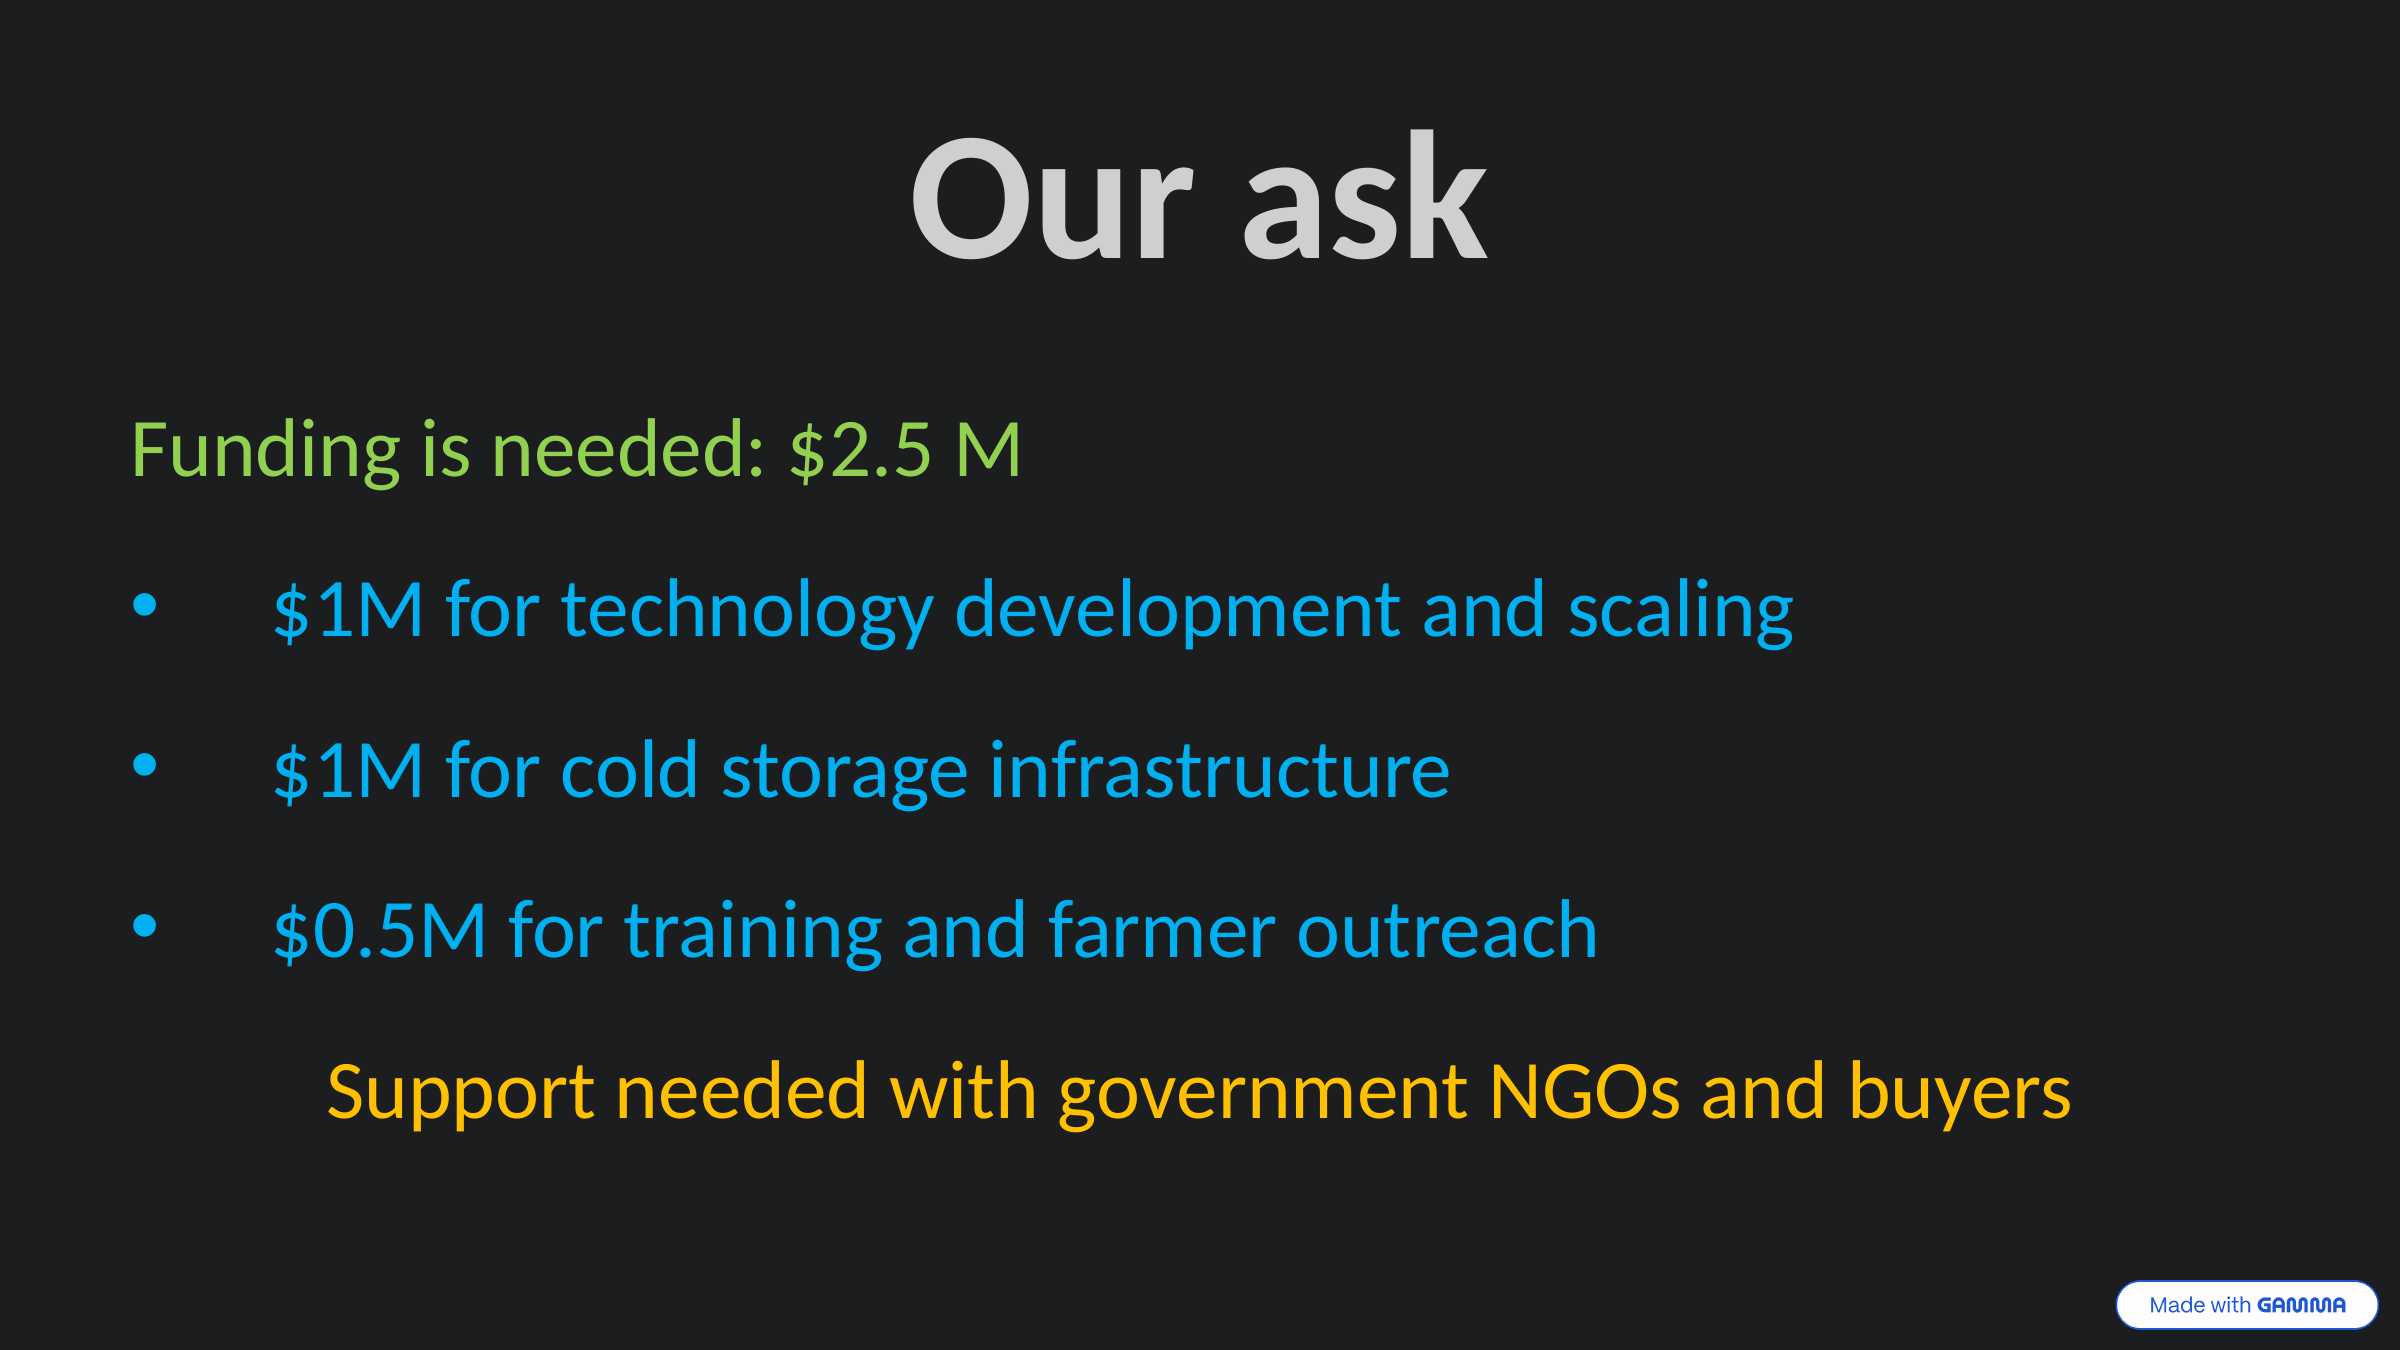

Our ask
Funding is needed: $2.5 M
$1M for technology development and scaling
$1M for cold storage infrastructure
$0.5M for training and farmer outreach
Support needed with government NGOs and buyers